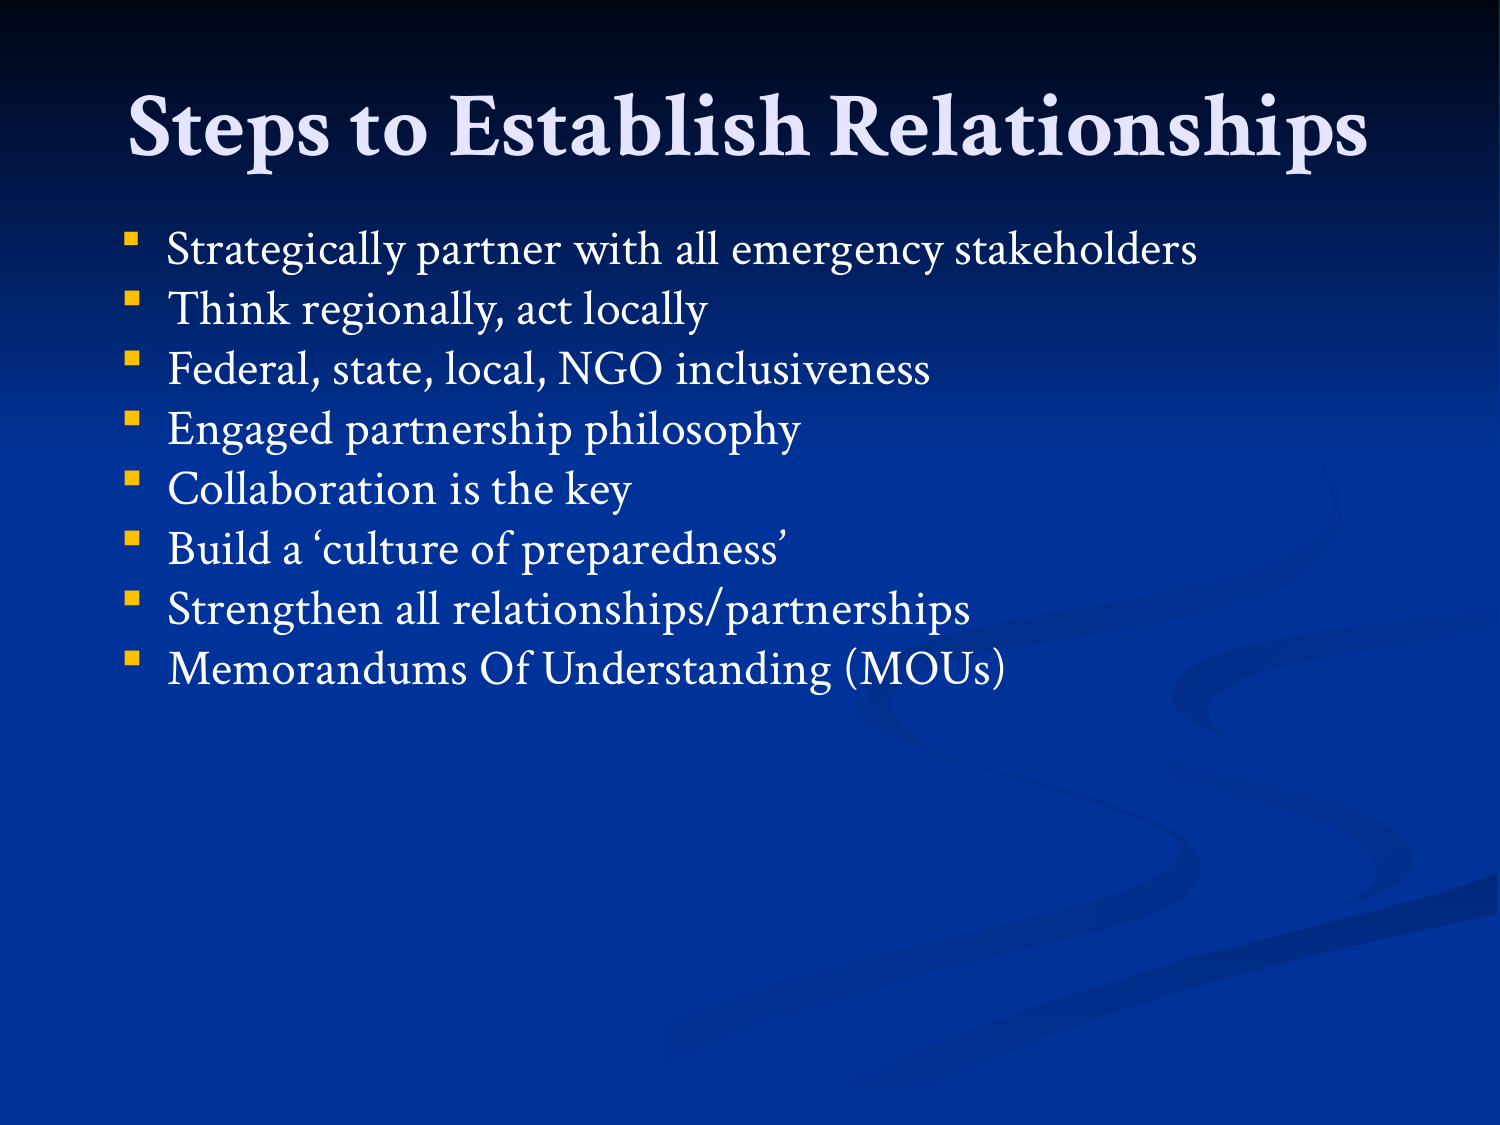

Steps to Establish Relationships

 Strategically partner with all emergency stakeholders
 Think regionally, act locally
 Federal, state, local, NGO inclusiveness
 Engaged partnership philosophy
 Collaboration is the key
 Build a ‘culture of preparedness’
 Strengthen all relationships/partnerships
 Memorandums Of Understanding (MOUs)